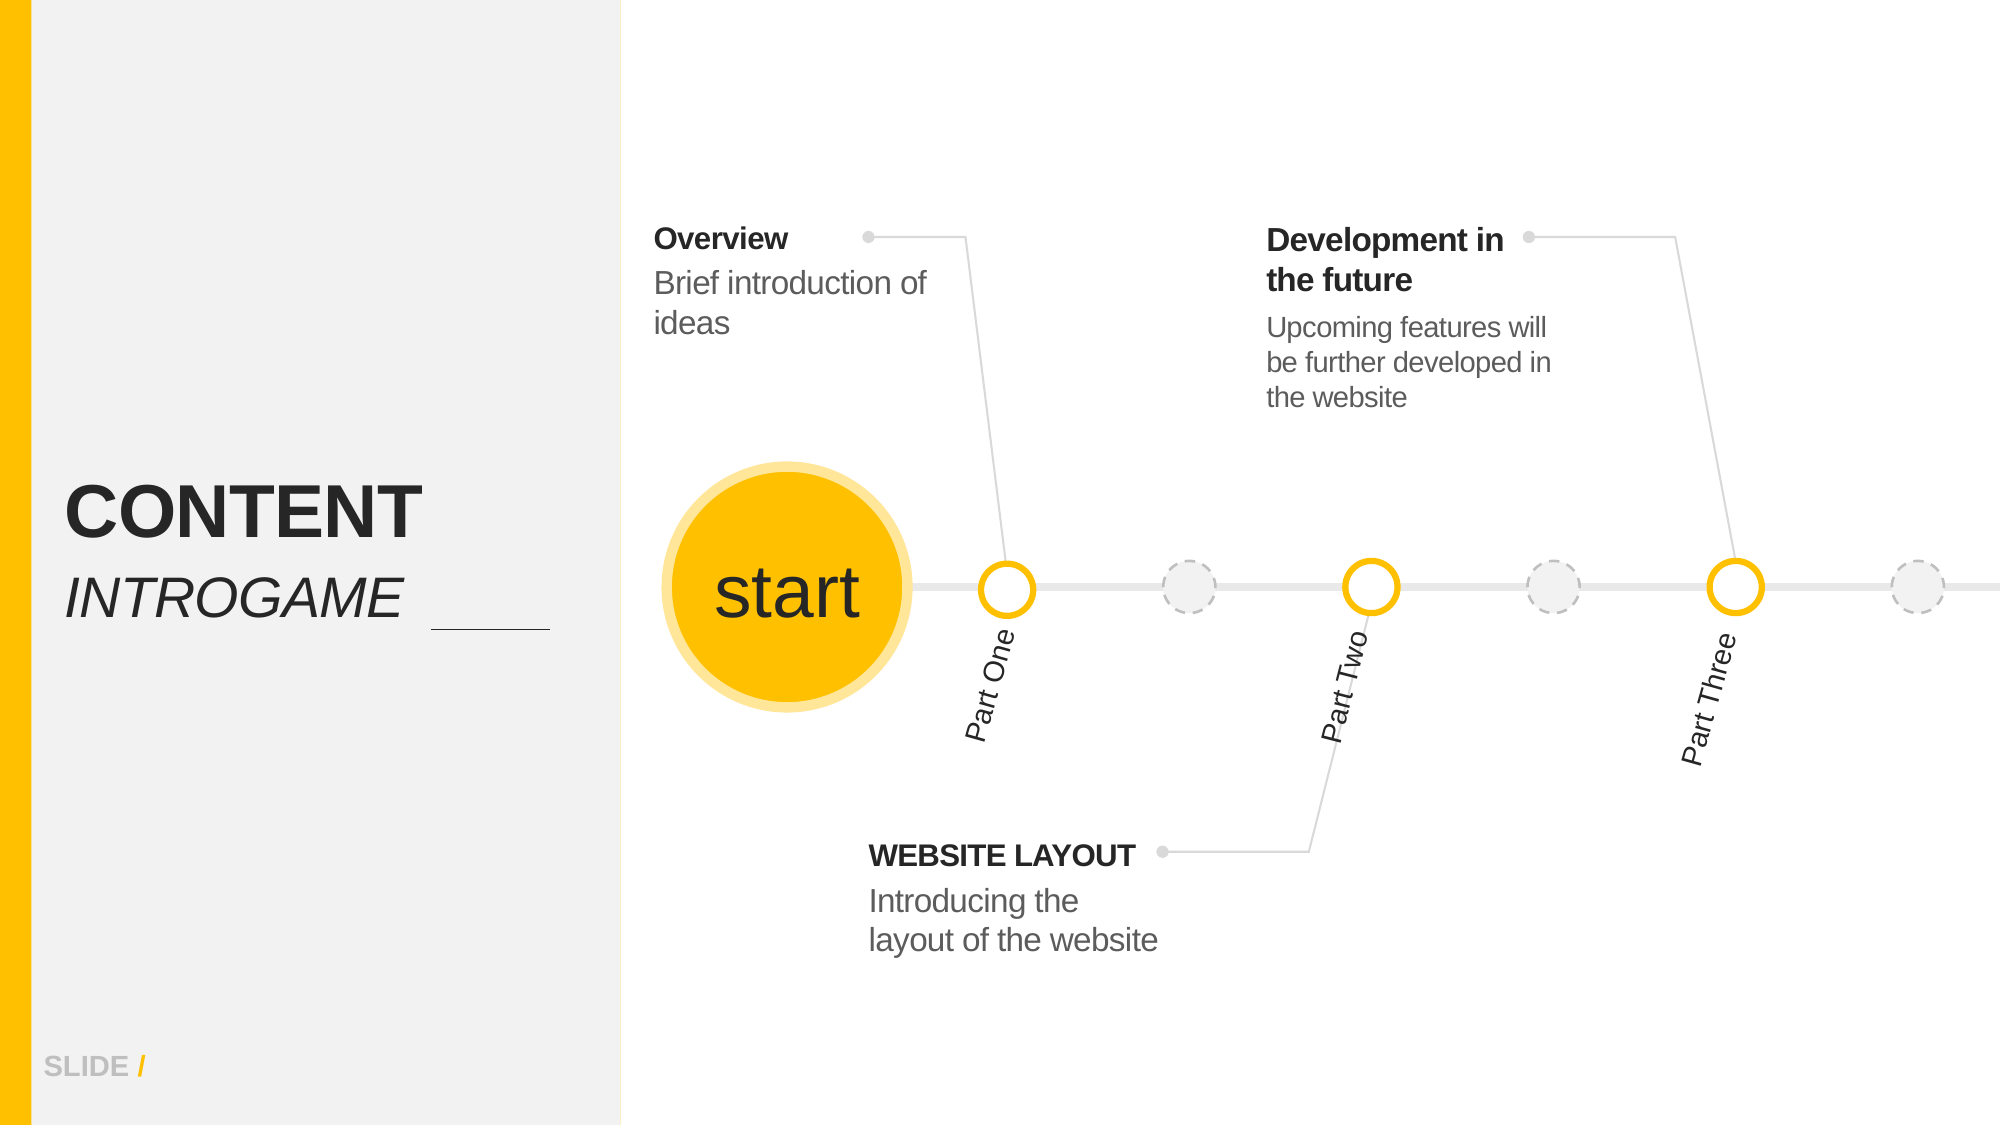

Overview
Development in the future

Brief introduction of ideas

Upcoming features will be further developed in the website

Content
start
INTROGAME

Part One
Part Two
Part Three
WEBSITE LAYOUT
Introducing the layout of the website